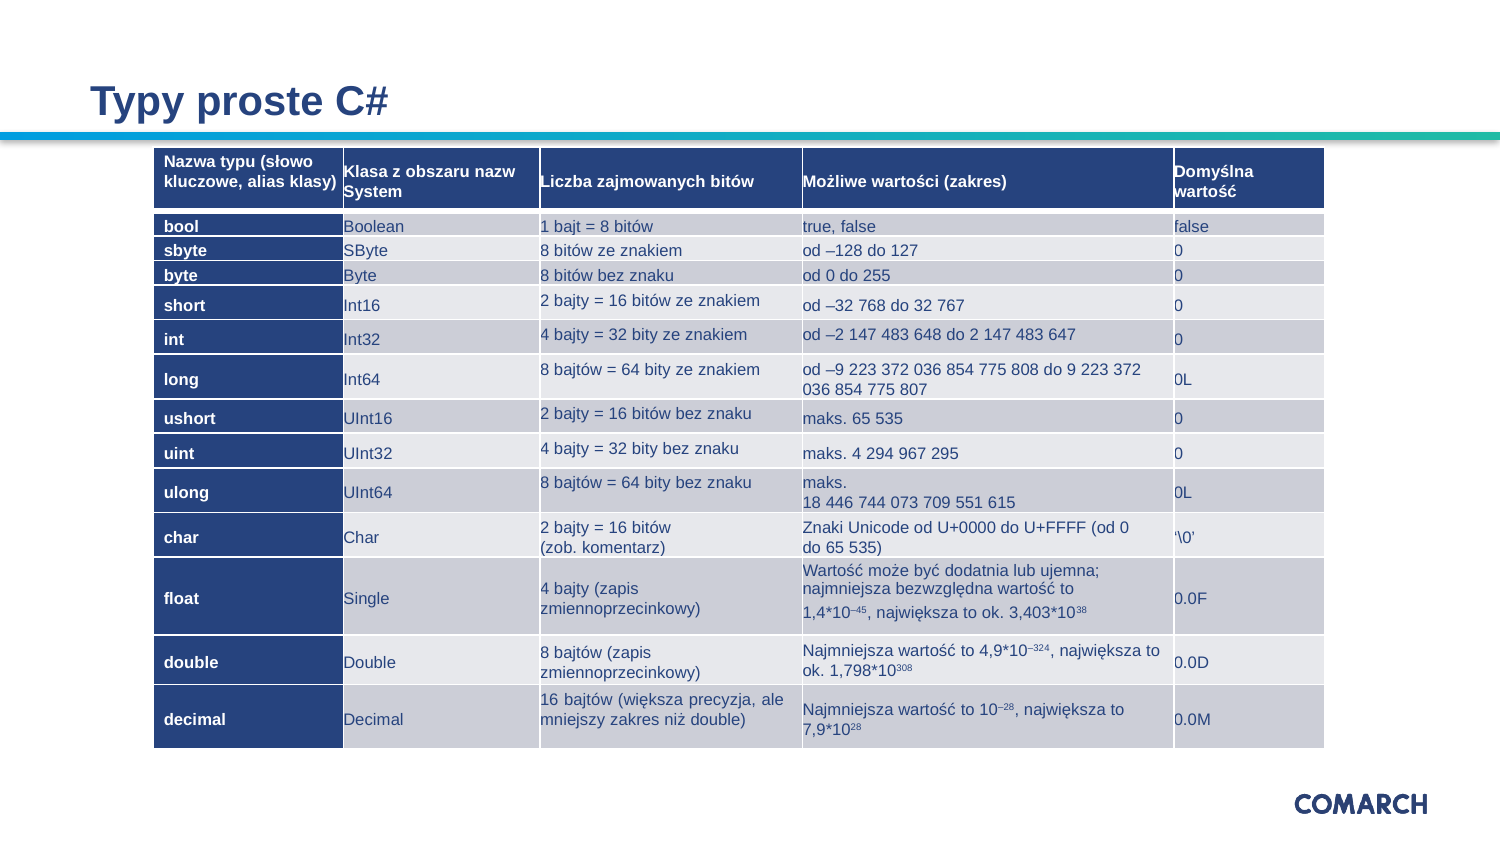

# Typy proste C#
| Nazwa typu (słowo kluczowe, alias klasy) | Klasa z obszaru nazw System | Liczba zajmowanych bitów | Możliwe wartości (zakres) | Domyślna wartość |
| --- | --- | --- | --- | --- |
| bool | Boolean | 1 bajt = 8 bitów | true, false | false |
| sbyte | SByte | 8 bitów ze znakiem | od –128 do 127 | 0 |
| byte | Byte | 8 bitów bez znaku | od 0 do 255 | 0 |
| short | Int16 | 2 bajty = 16 bitów ze znakiem | od –32 768 do 32 767 | 0 |
| int | Int32 | 4 bajty = 32 bity ze znakiem | od –2 147 483 648 do 2 147 483 647 | 0 |
| long | Int64 | 8 bajtów = 64 bity ze znakiem | od –9 223 372 036 854 775 808 do 9 223 372 036 854 775 807 | 0L |
| ushort | UInt16 | 2 bajty = 16 bitów bez znaku | maks. 65 535 | 0 |
| uint | UInt32 | 4 bajty = 32 bity bez znaku | maks. 4 294 967 295 | 0 |
| ulong | UInt64 | 8 bajtów = 64 bity bez znaku | maks. 18 446 744 073 709 551 615 | 0L |
| char | Char | 2 bajty = 16 bitów (zob. komentarz) | Znaki Unicode od U+0000 do U+FFFF (od 0 do 65 535) | ‘\0’ |
| float | Single | 4 bajty (zapis zmiennoprzecinkowy) | Wartość może być dodatnia lub ujemna; najmniejsza bezwzględna wartość to 1,4\*10–45, największa to ok. 3,403\*1038 | 0.0F |
| double | Double | 8 bajtów (zapis zmiennoprzecinkowy) | Najmniejsza wartość to 4,9\*10–324, największa to ok. 1,798\*10308 | 0.0D |
| decimal | Decimal | 16 bajtów (większa precyzja, ale mniejszy zakres niż double) | Najmniejsza wartość to 10–28, największa to 7,9\*1028 | 0.0M |